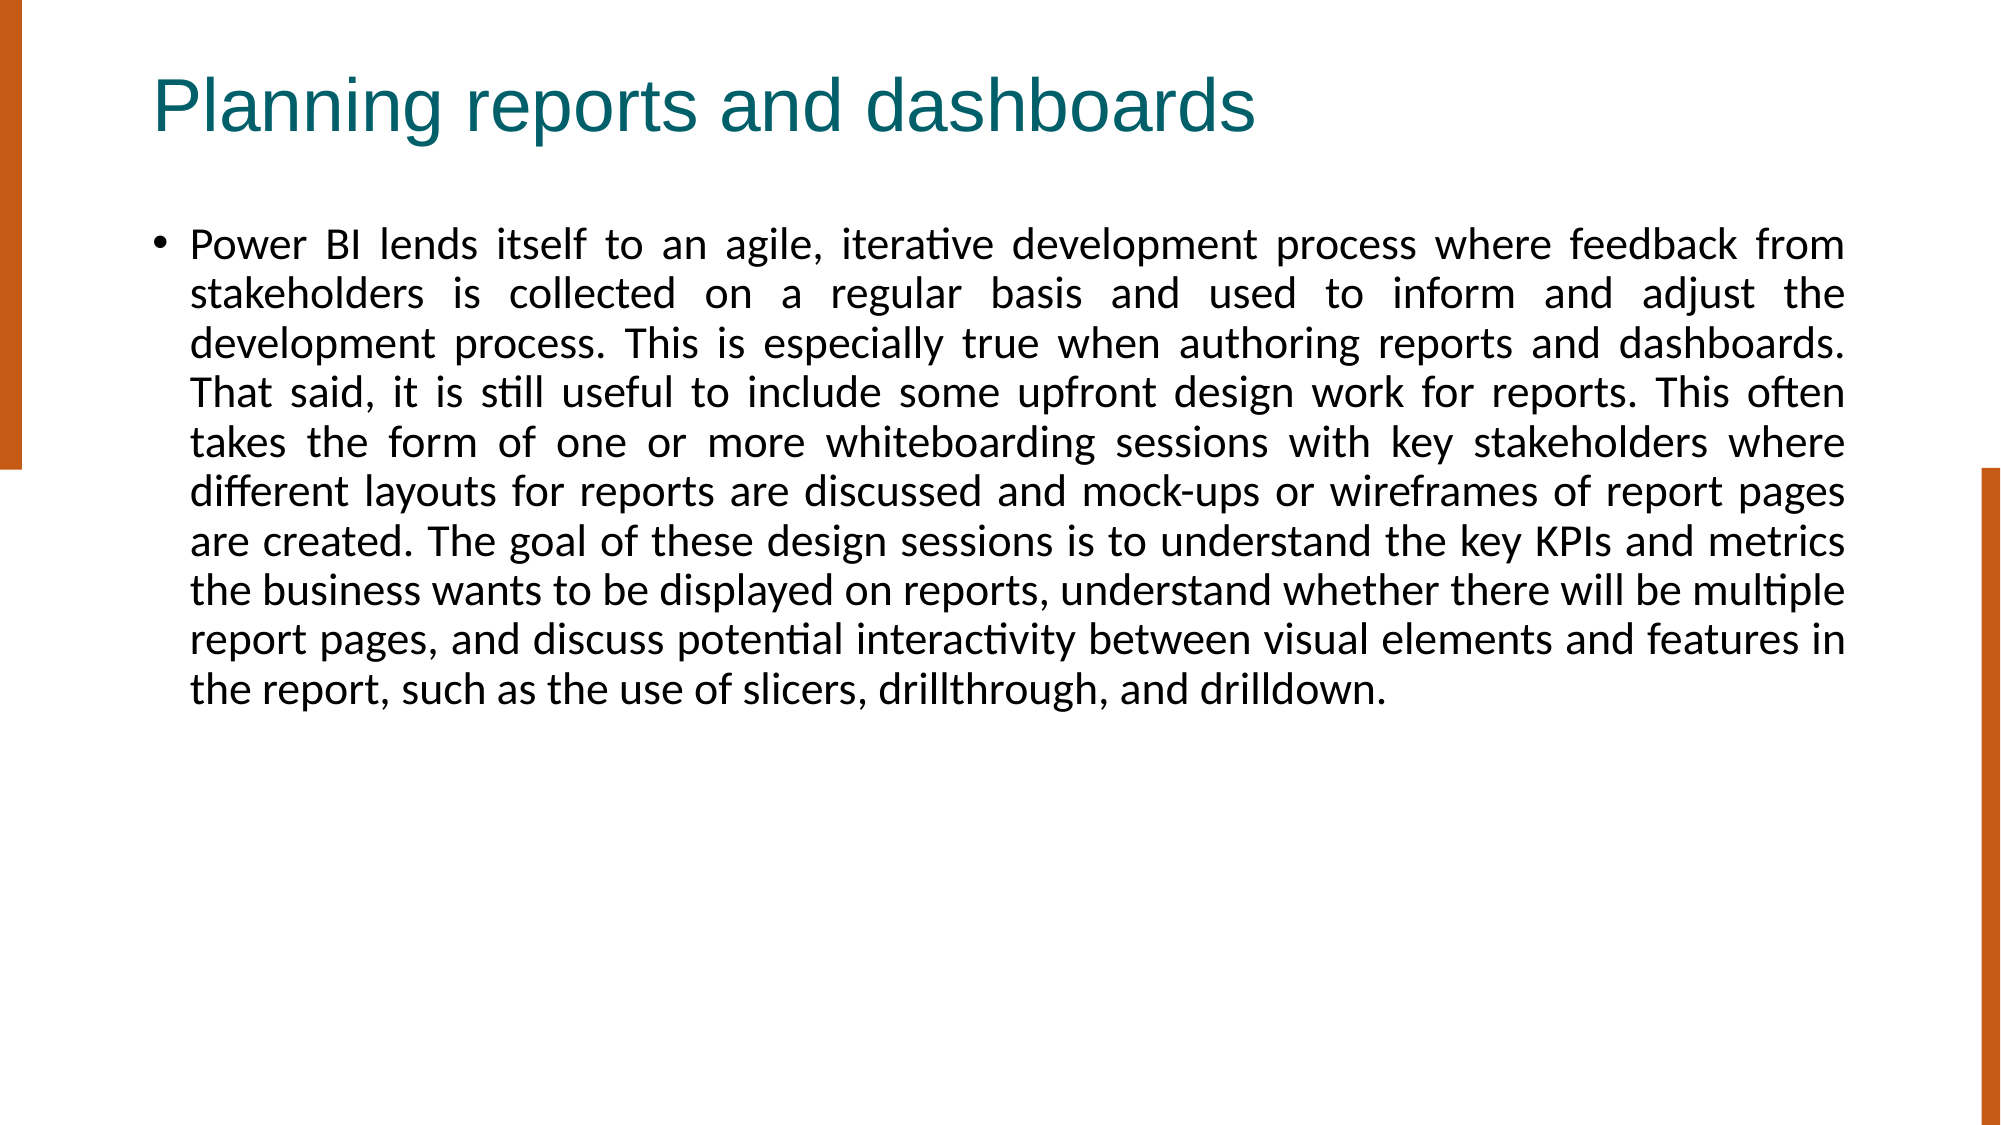

# Planning reports and dashboards
Power BI lends itself to an agile, iterative development process where feedback from stakeholders is collected on a regular basis and used to inform and adjust the development process. This is especially true when authoring reports and dashboards. That said, it is still useful to include some upfront design work for reports. This often takes the form of one or more whiteboarding sessions with key stakeholders where different layouts for reports are discussed and mock-ups or wireframes of report pages are created. The goal of these design sessions is to understand the key KPIs and metrics the business wants to be displayed on reports, understand whether there will be multiple report pages, and discuss potential interactivity between visual elements and features in the report, such as the use of slicers, drillthrough, and drilldown.